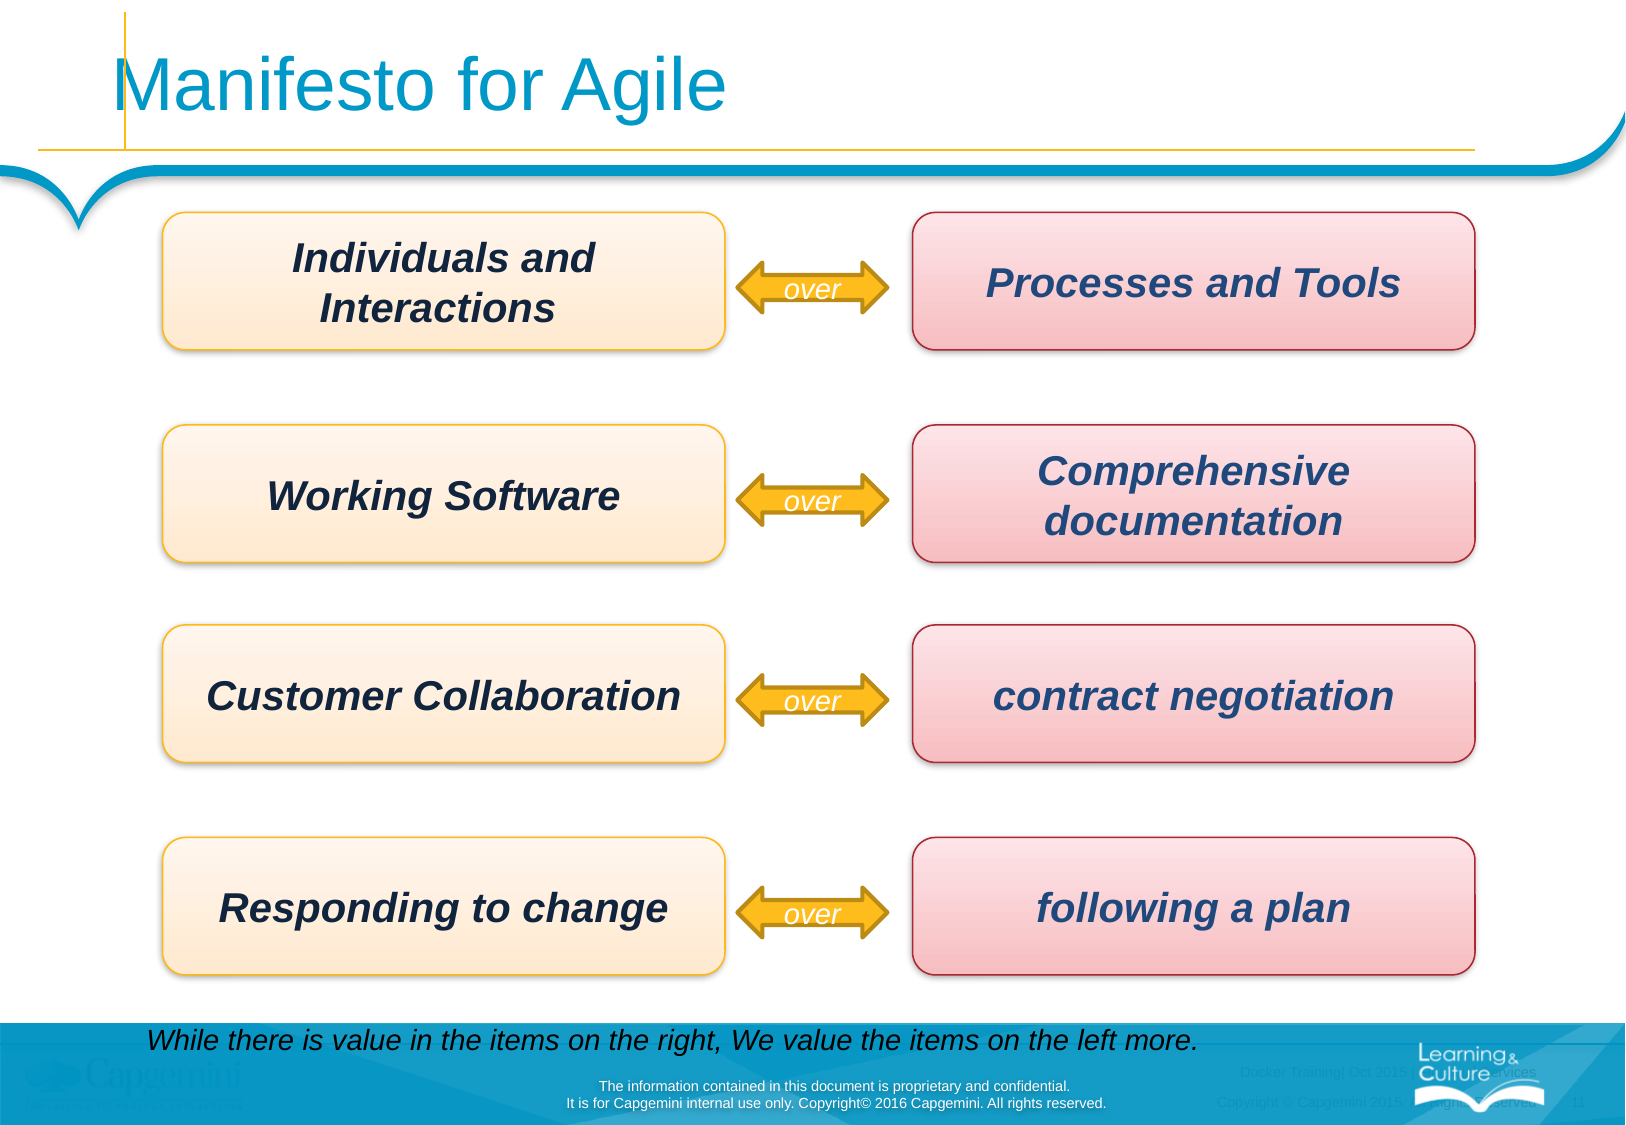

# Manifesto for Agile
Individuals and Interactions
Processes and Tools
over
Working Software
Comprehensive documentation
over
Customer Collaboration
contract negotiation
over
Responding to change
following a plan
over
 While there is value in the items on the right, We value the items on the left more.